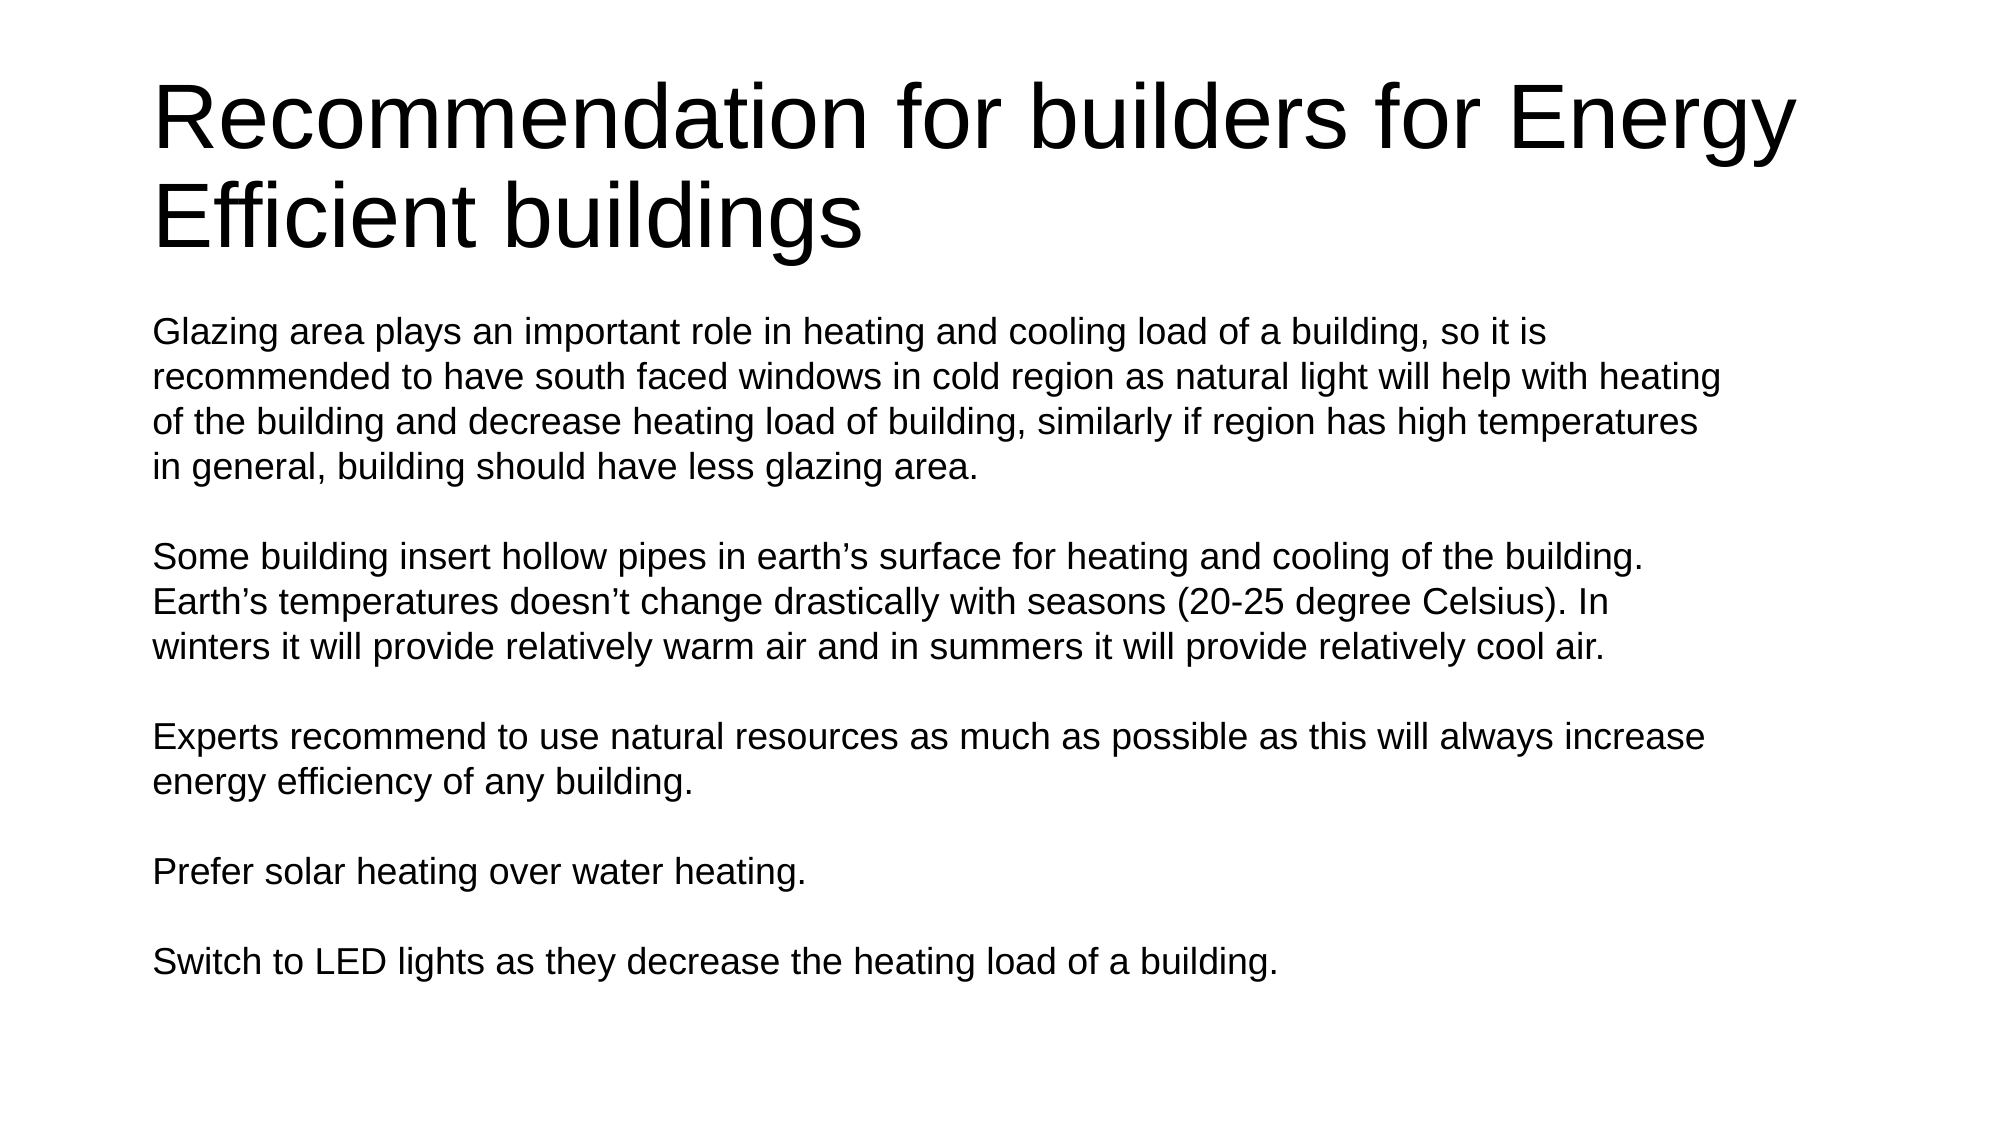

# Recommendation for builders for Energy Efficient buildings
Glazing area plays an important role in heating and cooling load of a building, so it is recommended to have south faced windows in cold region as natural light will help with heating of the building and decrease heating load of building, similarly if region has high temperatures in general, building should have less glazing area.

Some building insert hollow pipes in earth’s surface for heating and cooling of the building. Earth’s temperatures doesn’t change drastically with seasons (20-25 degree Celsius). In winters it will provide relatively warm air and in summers it will provide relatively cool air.

Experts recommend to use natural resources as much as possible as this will always increase energy efficiency of any building.

Prefer solar heating over water heating.

Switch to LED lights as they decrease the heating load of a building.